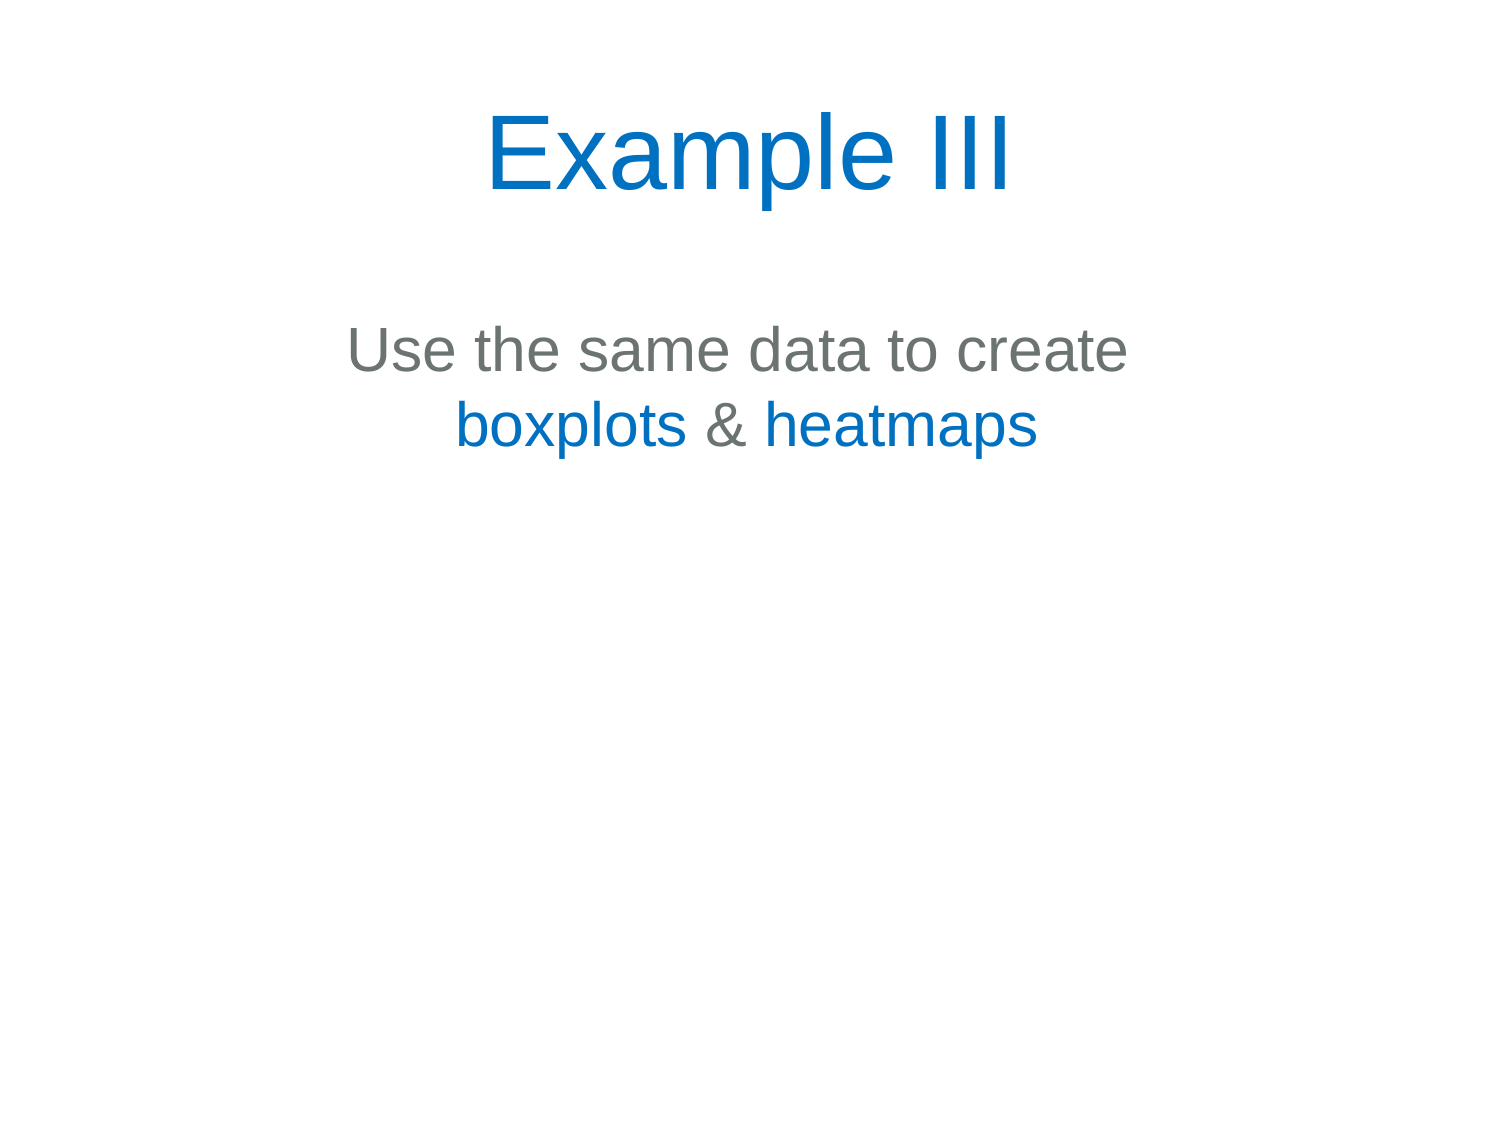

# Example III
Use the same data to create
boxplots & heatmaps